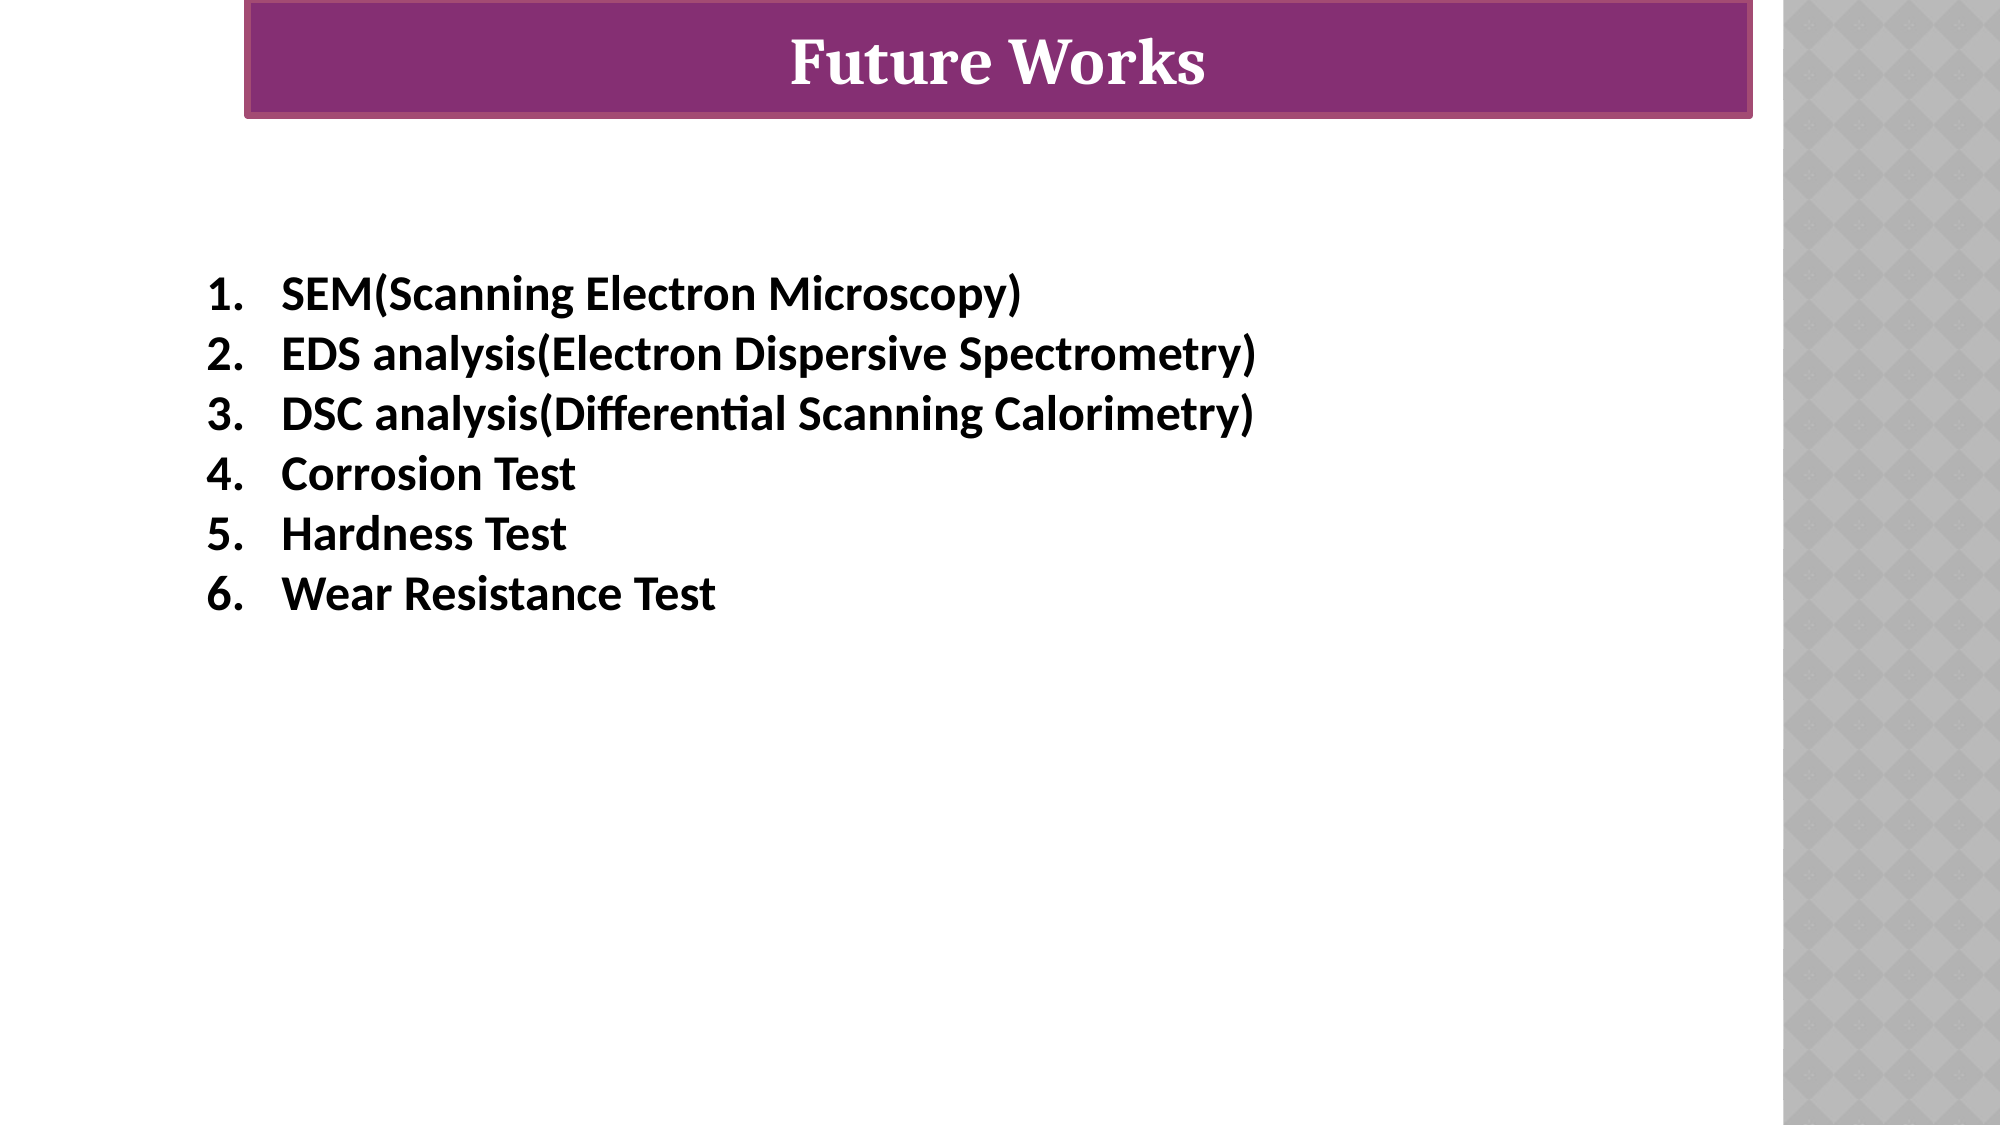

Future Works

SEM(Scanning Electron Microscopy)
EDS analysis(Electron Dispersive Spectrometry)
DSC analysis(Differential Scanning Calorimetry)
Corrosion Test
Hardness Test
Wear Resistance Test

Ph.D. Defence Seminar